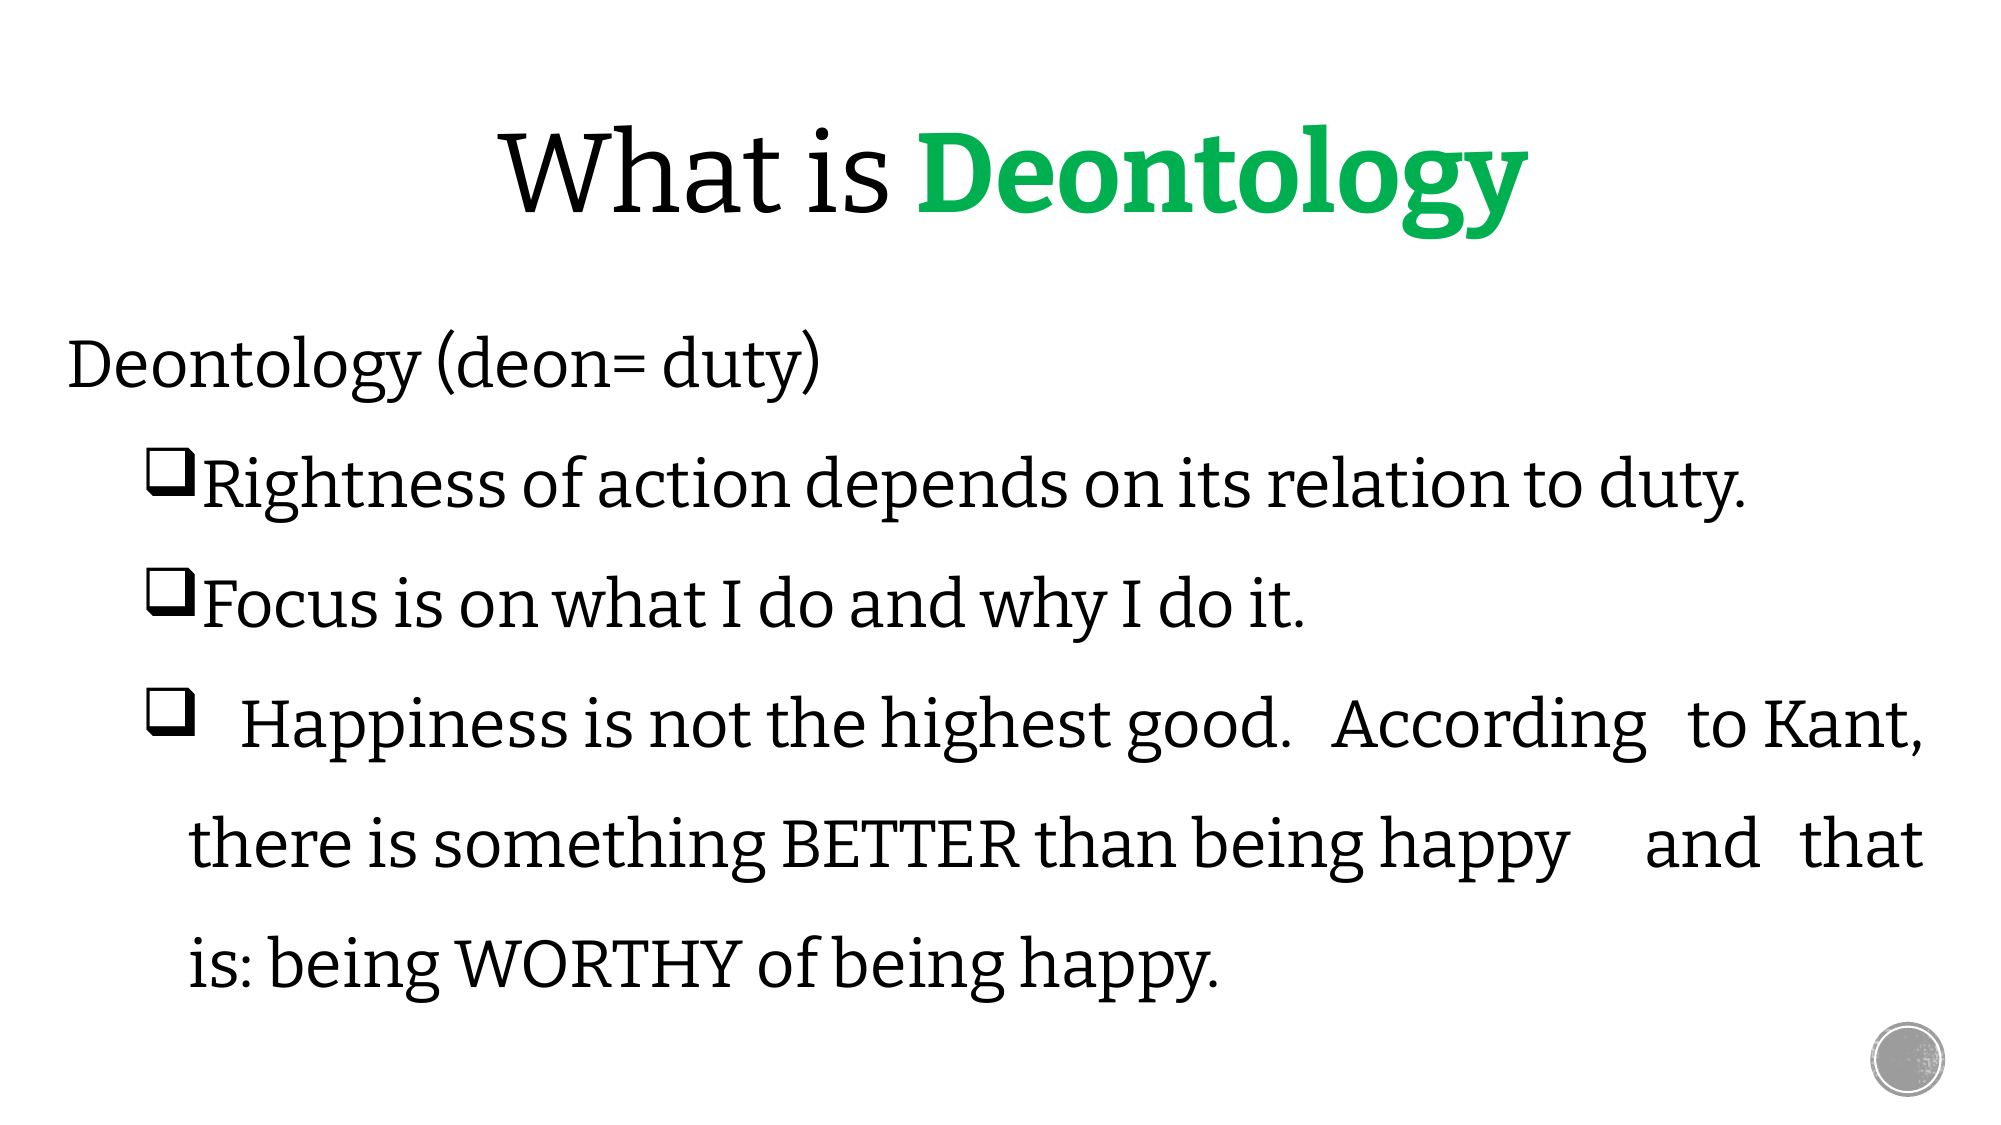

What is Deontology
Deontology (deon= duty)
Rightness of action depends on its relation to duty.
Focus is on what I do and why I do it.
 Happiness is not the highest good. According to Kant, there is something BETTER than being happy  and that is: being WORTHY of being happy.